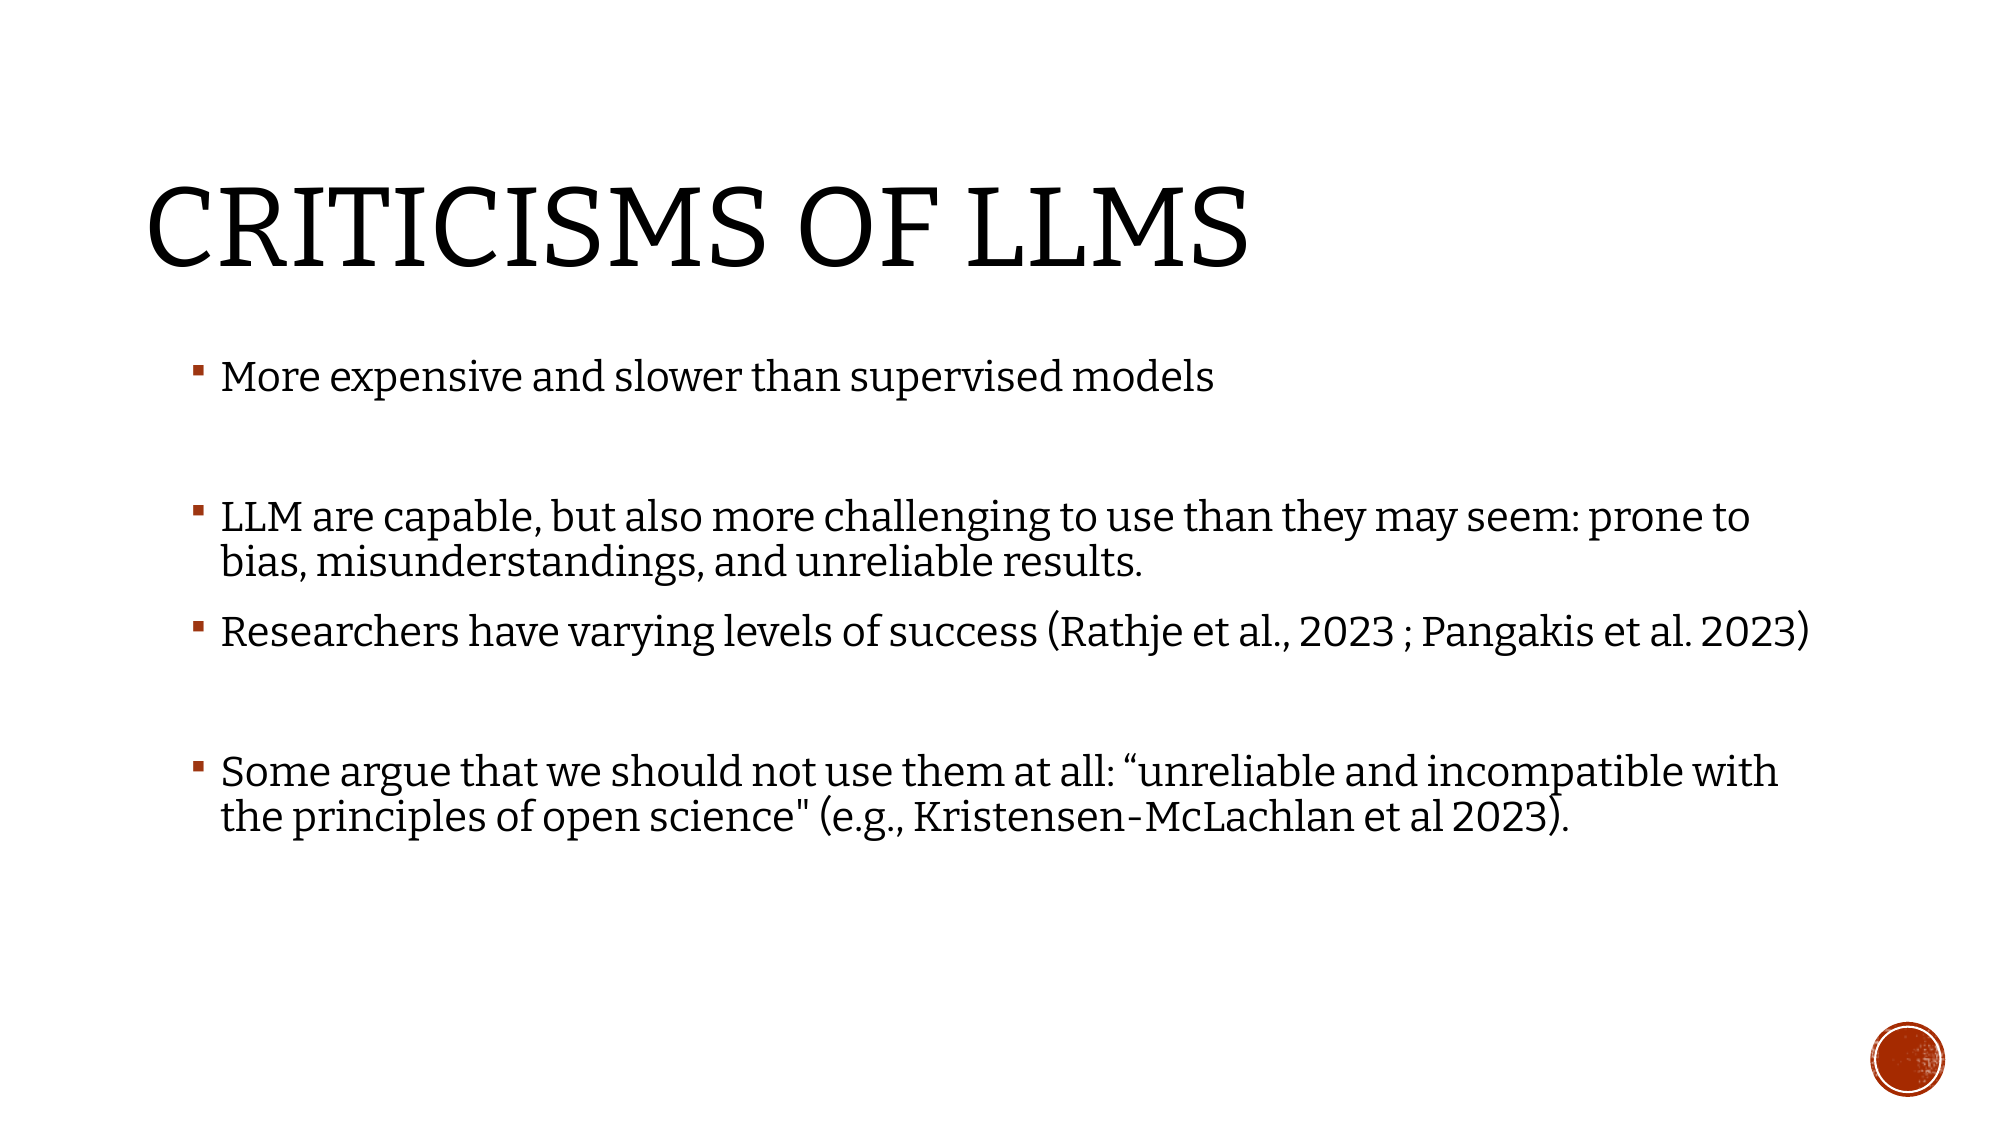

# Criticisms of LLMs
More expensive and slower than supervised models

LLM are capable, but also more challenging to use than they may seem: prone to bias, misunderstandings, and unreliable results.
Researchers have varying levels of success (Rathje et al., 2023 ; Pangakis et al. 2023)

Some argue that we should not use them at all: “unreliable and incompatible with the principles of open science" (e.g., Kristensen-McLachlan et al 2023).